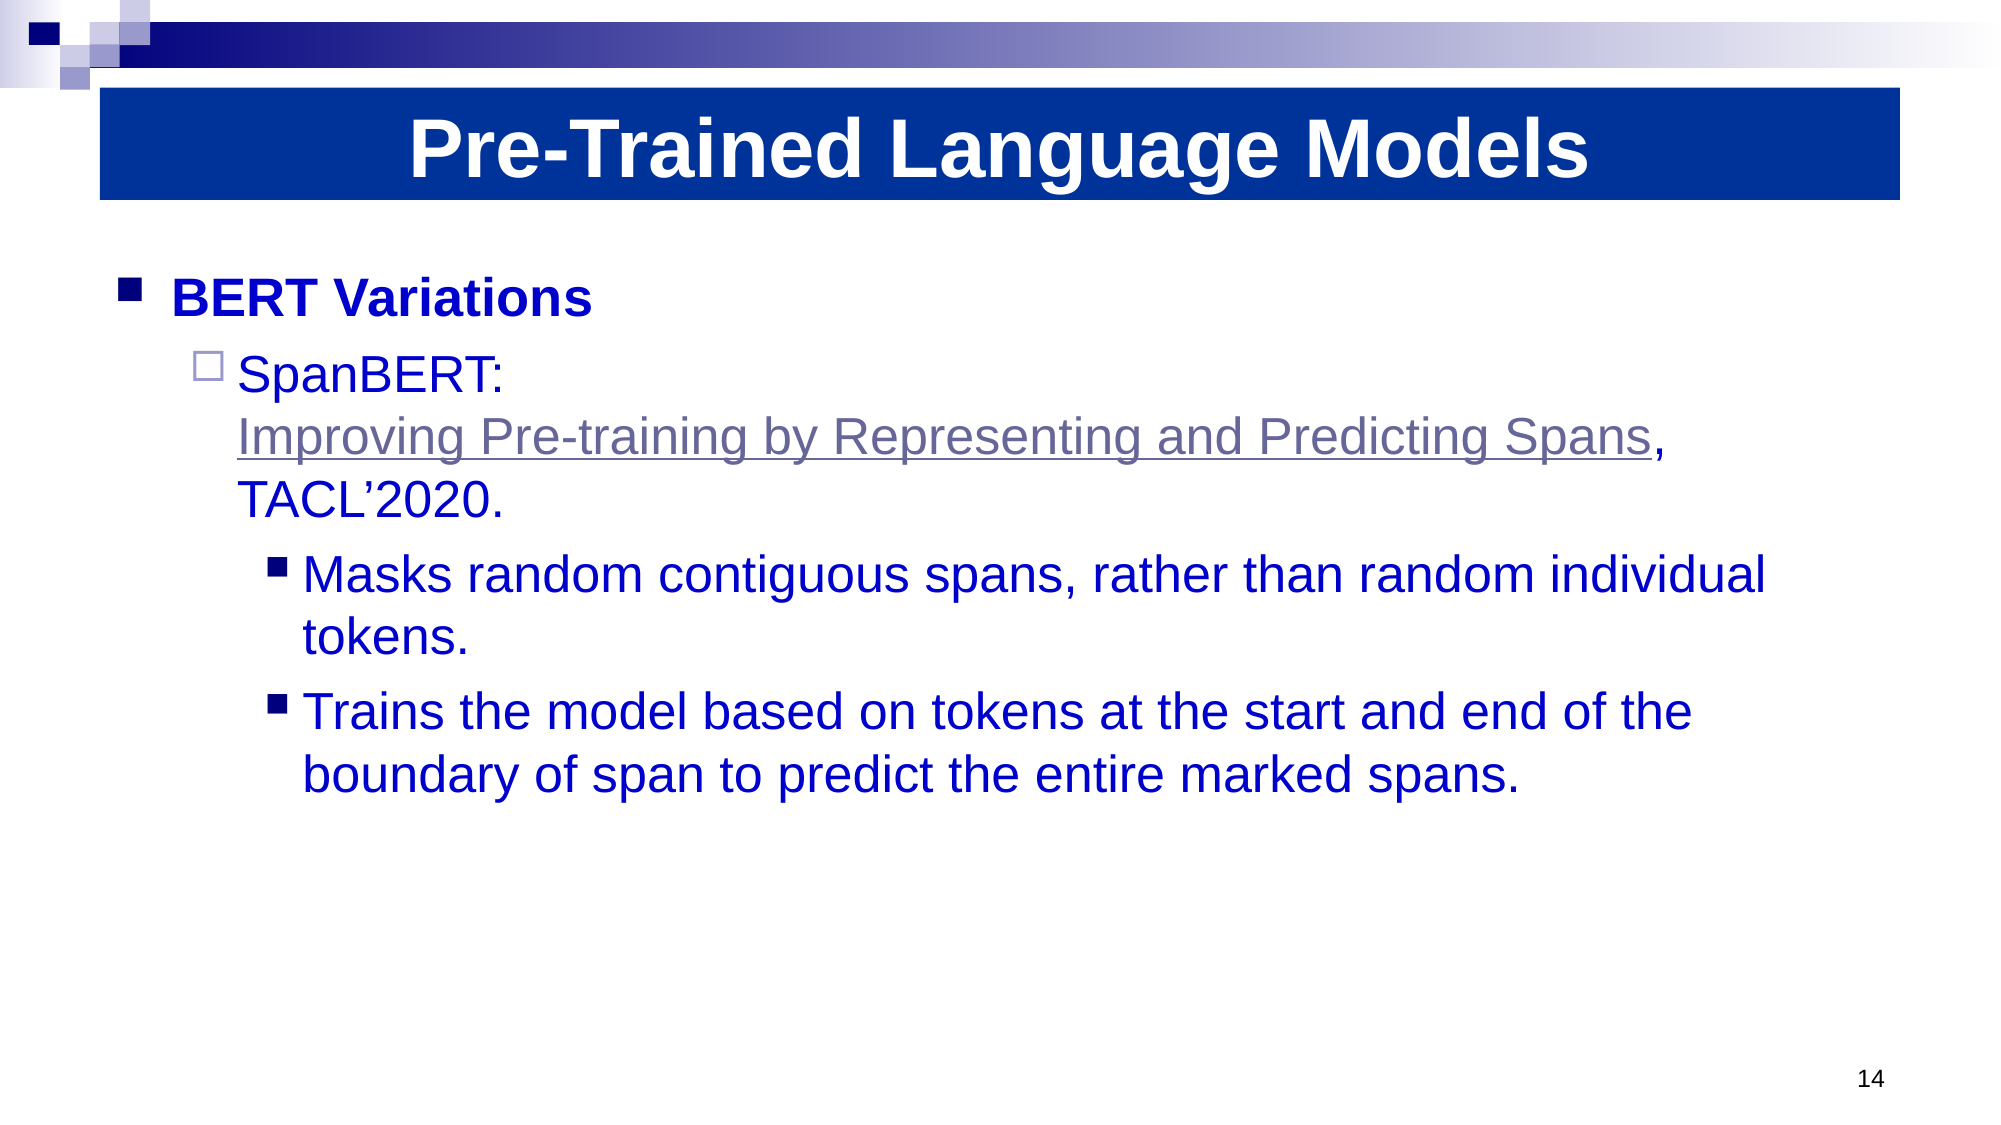

# Pre-Trained Language Models
BERT Variations
SpanBERT: Improving Pre-training by Representing and Predicting Spans, TACL’2020.
Masks random contiguous spans, rather than random individual tokens.
Trains the model based on tokens at the start and end of the boundary of span to predict the entire marked spans.

14